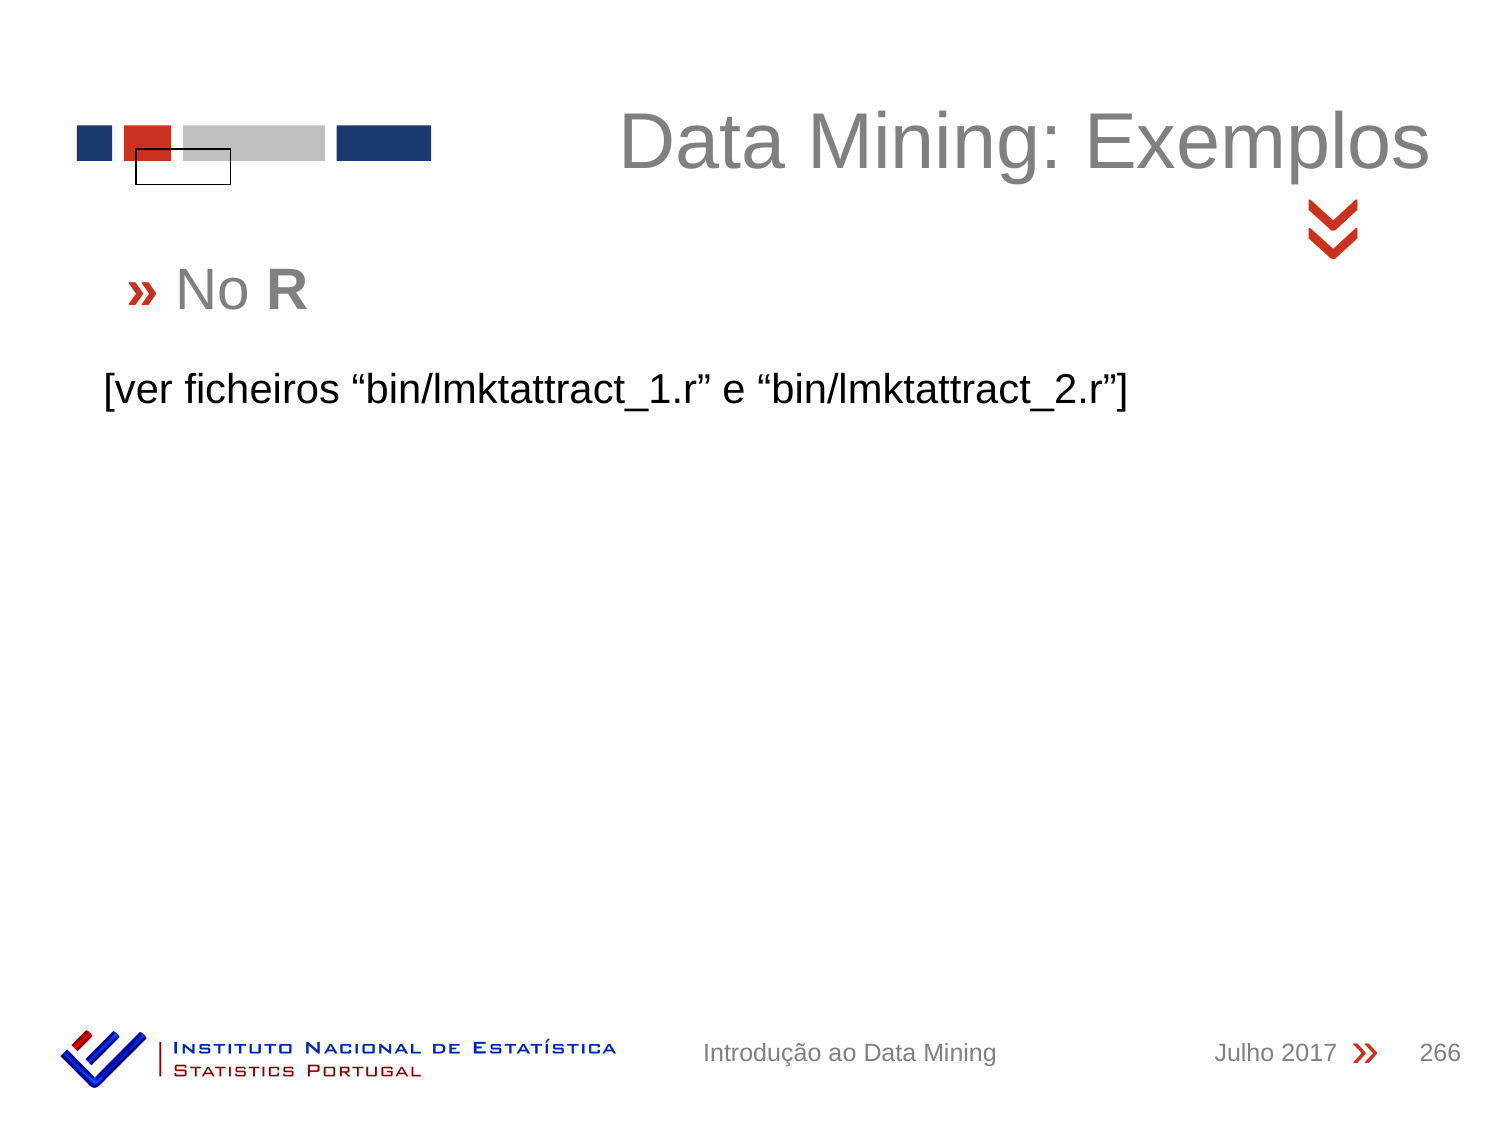

Data Mining: Exemplos
«
» No R
[ver ficheiros “bin/lmktattract_1.r” e “bin/lmktattract_2.r”]
Introdução ao Data Mining
Julho 2017
266
«